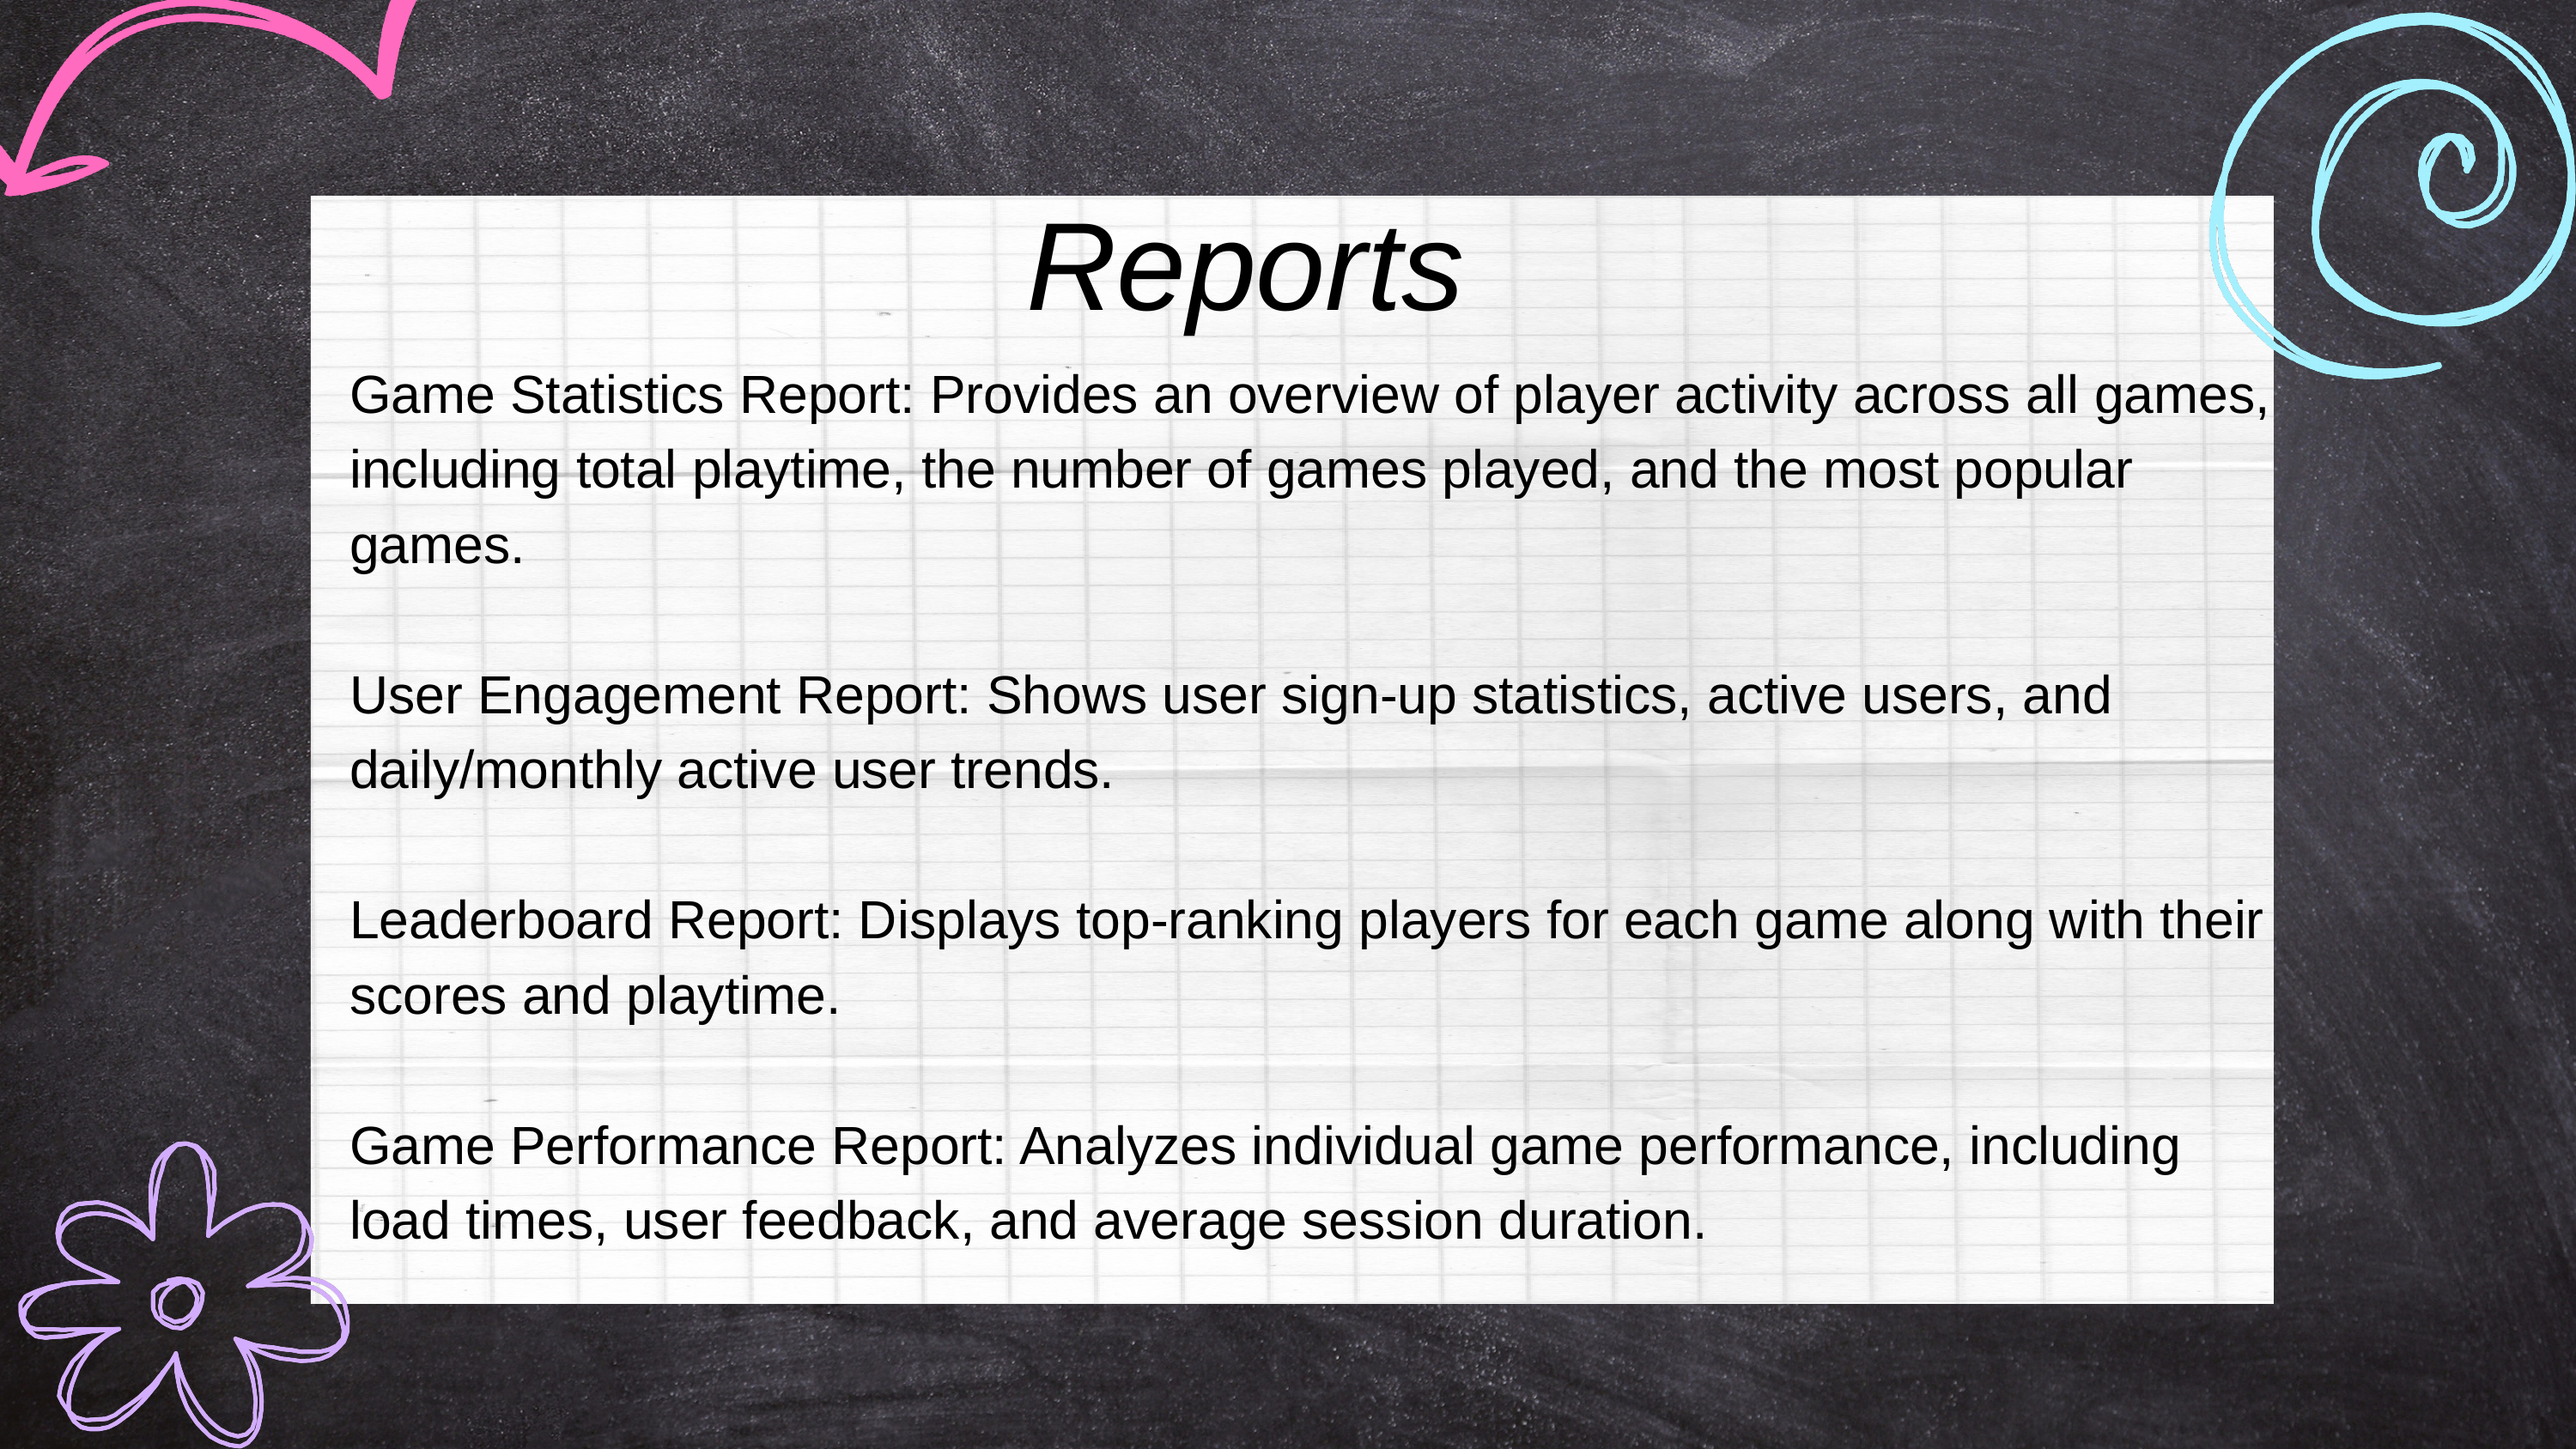

Reports
Game Statistics Report: Provides an overview of player activity across all games, including total playtime, the number of games played, and the most popular games.

User Engagement Report: Shows user sign-up statistics, active users, and daily/monthly active user trends.

Leaderboard Report: Displays top-ranking players for each game along with their scores and playtime.

Game Performance Report: Analyzes individual game performance, including load times, user feedback, and average session duration.